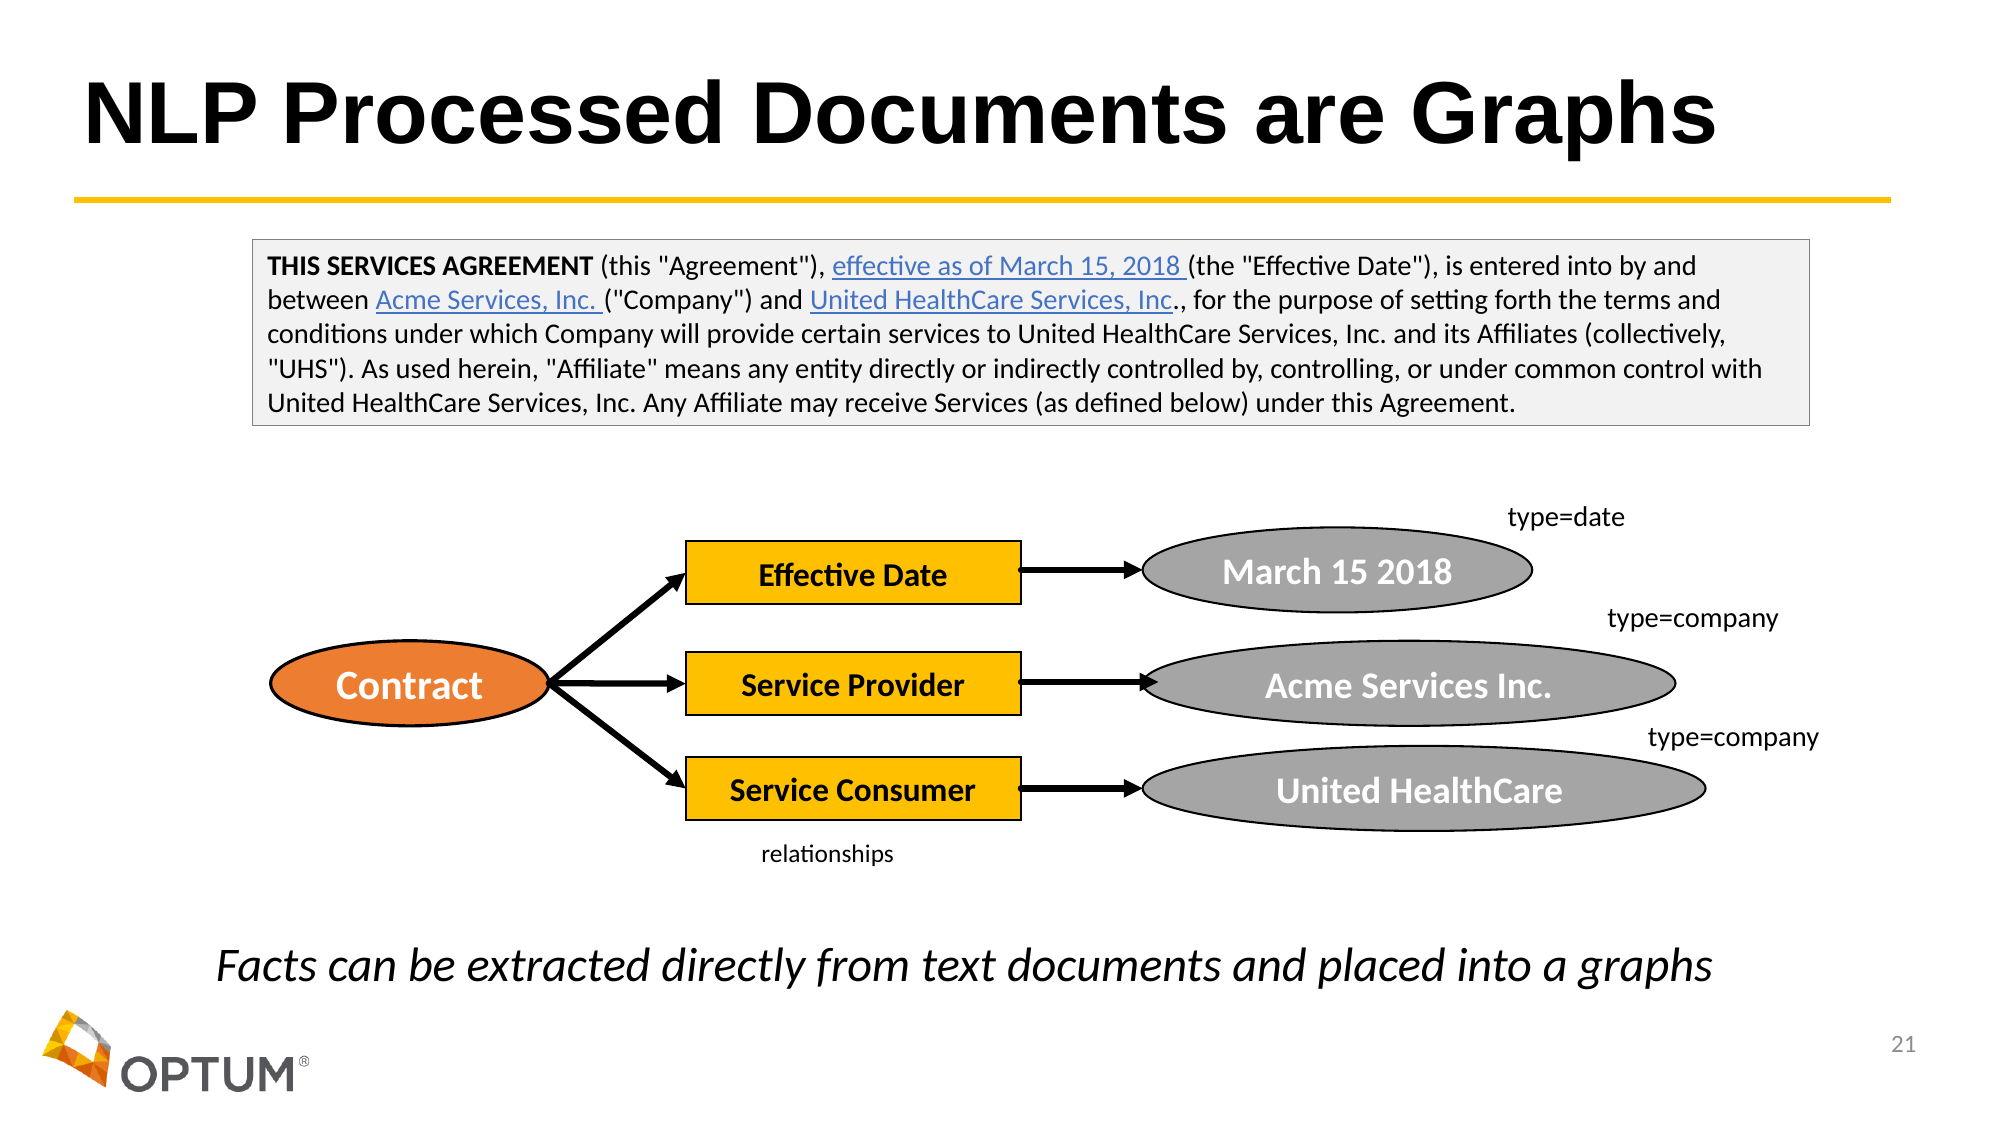

# NLP Processed Documents are Graphs
THIS SERVICES AGREEMENT (this "Agreement"), effective as of March 15, 2018 (the "Effective Date"), is entered into by and between Acme Services, Inc. ("Company") and United HealthCare Services, Inc., for the purpose of setting forth the terms and conditions under which Company will provide certain services to United HealthCare Services, Inc. and its Affiliates (collectively, "UHS"). As used herein, "Affiliate" means any entity directly or indirectly controlled by, controlling, or under common control with United HealthCare Services, Inc. Any Affiliate may receive Services (as defined below) under this Agreement.
type=date
March 15 2018
Effective Date
type=company
Contract
Acme Services Inc.
Service Provider
type=company
United HealthCare
Service Consumer
relationships
 Facts can be extracted directly from text documents and placed into a graphs
21